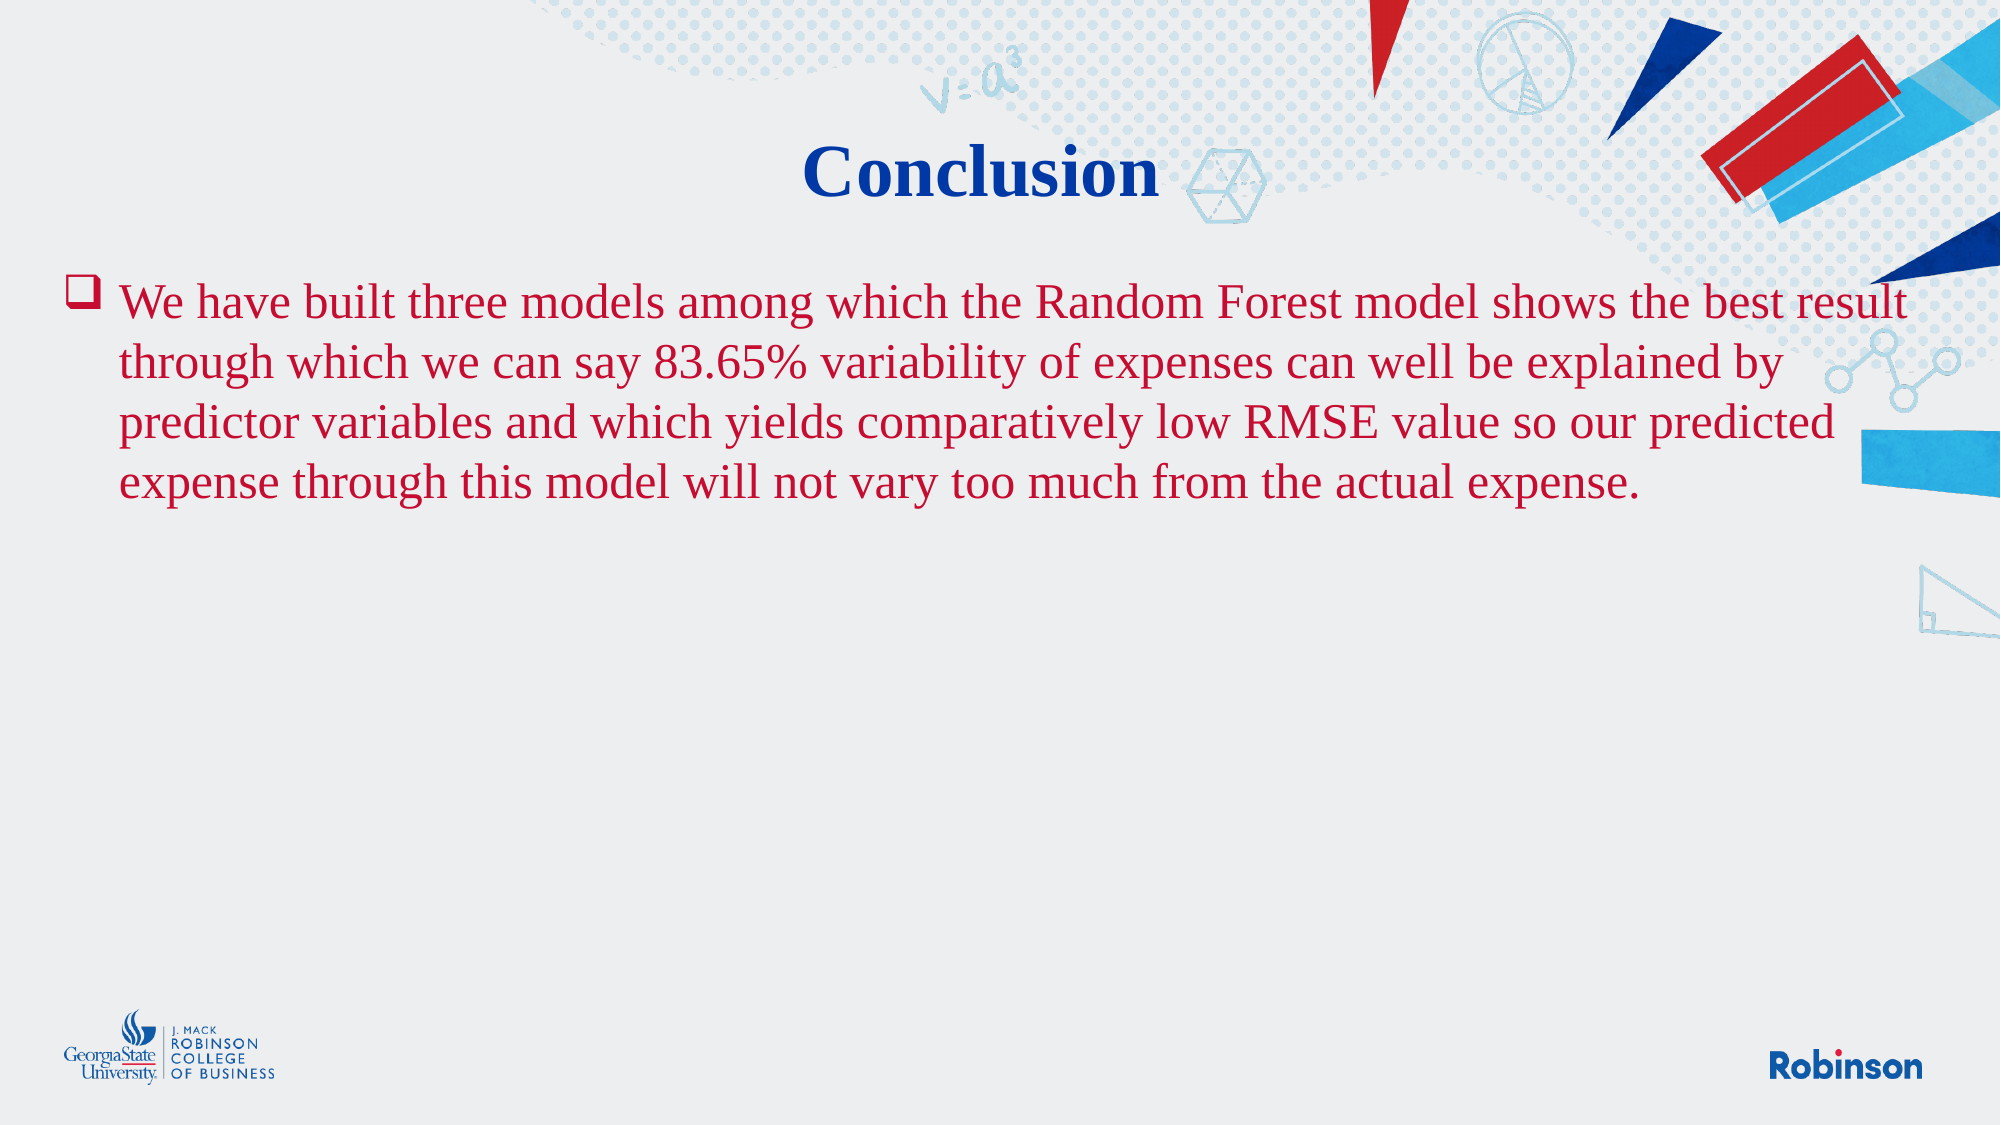

Conclusion
We have built three models among which the Random Forest model shows the best result through which we can say 83.65% variability of expenses can well be explained by predictor variables and which yields comparatively low RMSE value so our predicted expense through this model will not vary too much from the actual expense.